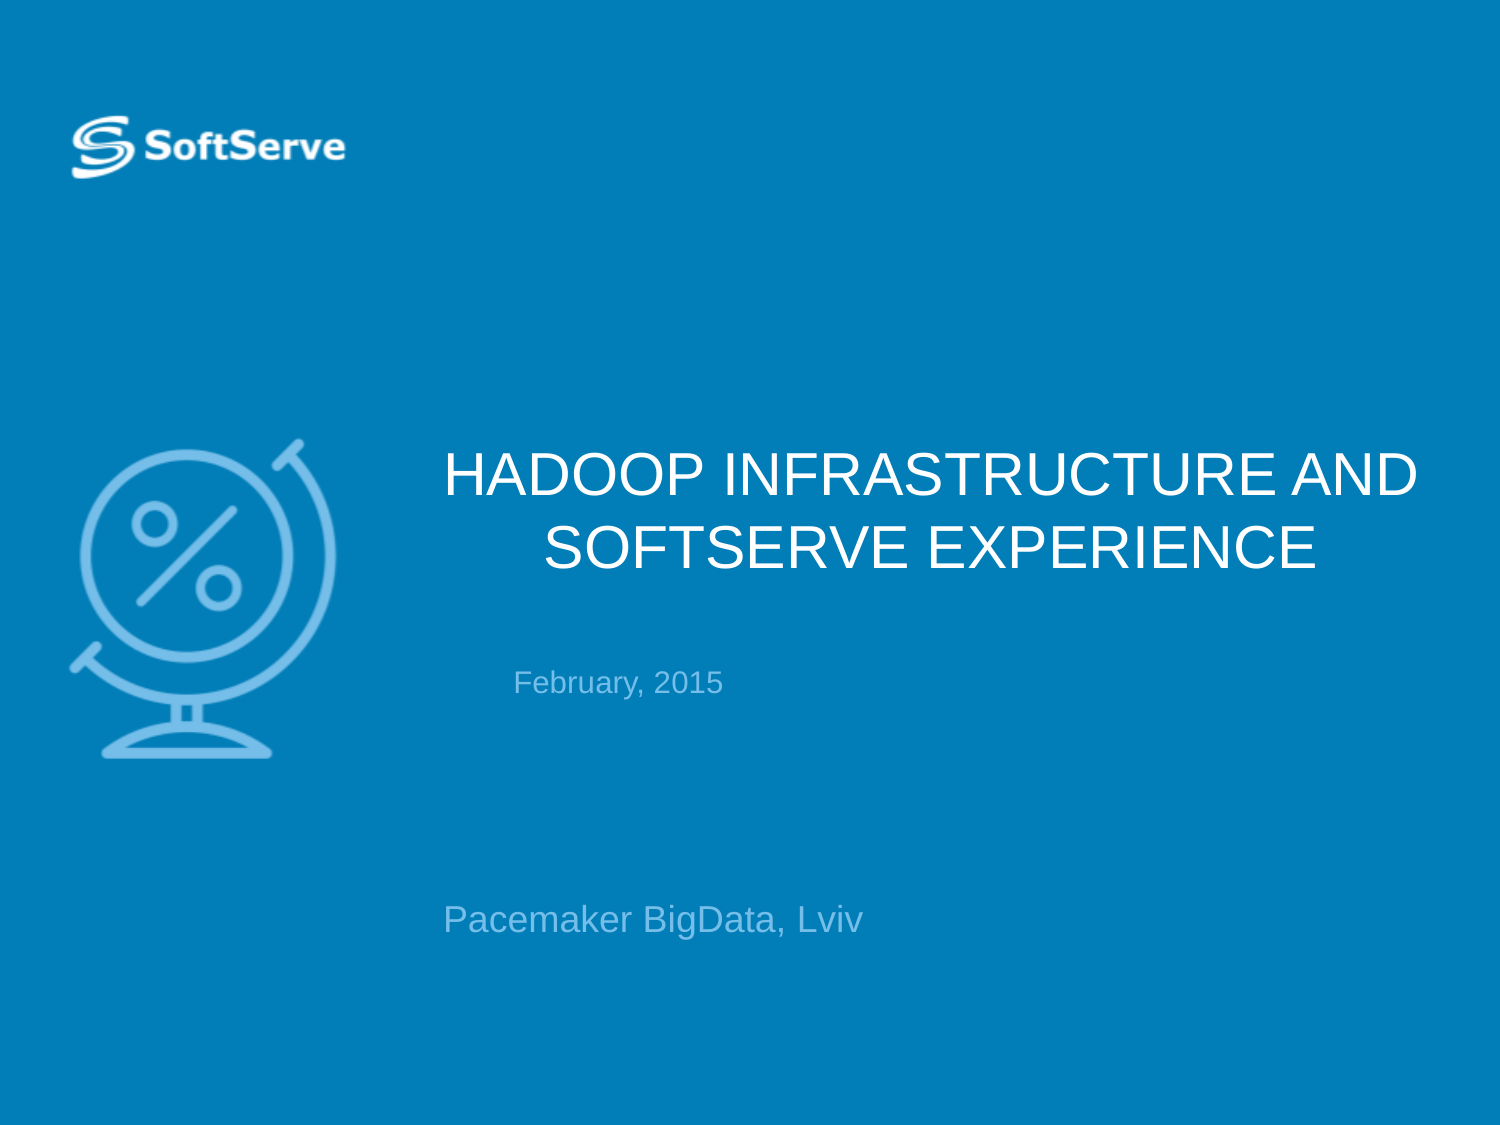

# Hadoop Infrastructure and SoftServe Experience
February, 2015

Pacemaker BigData, Lviv